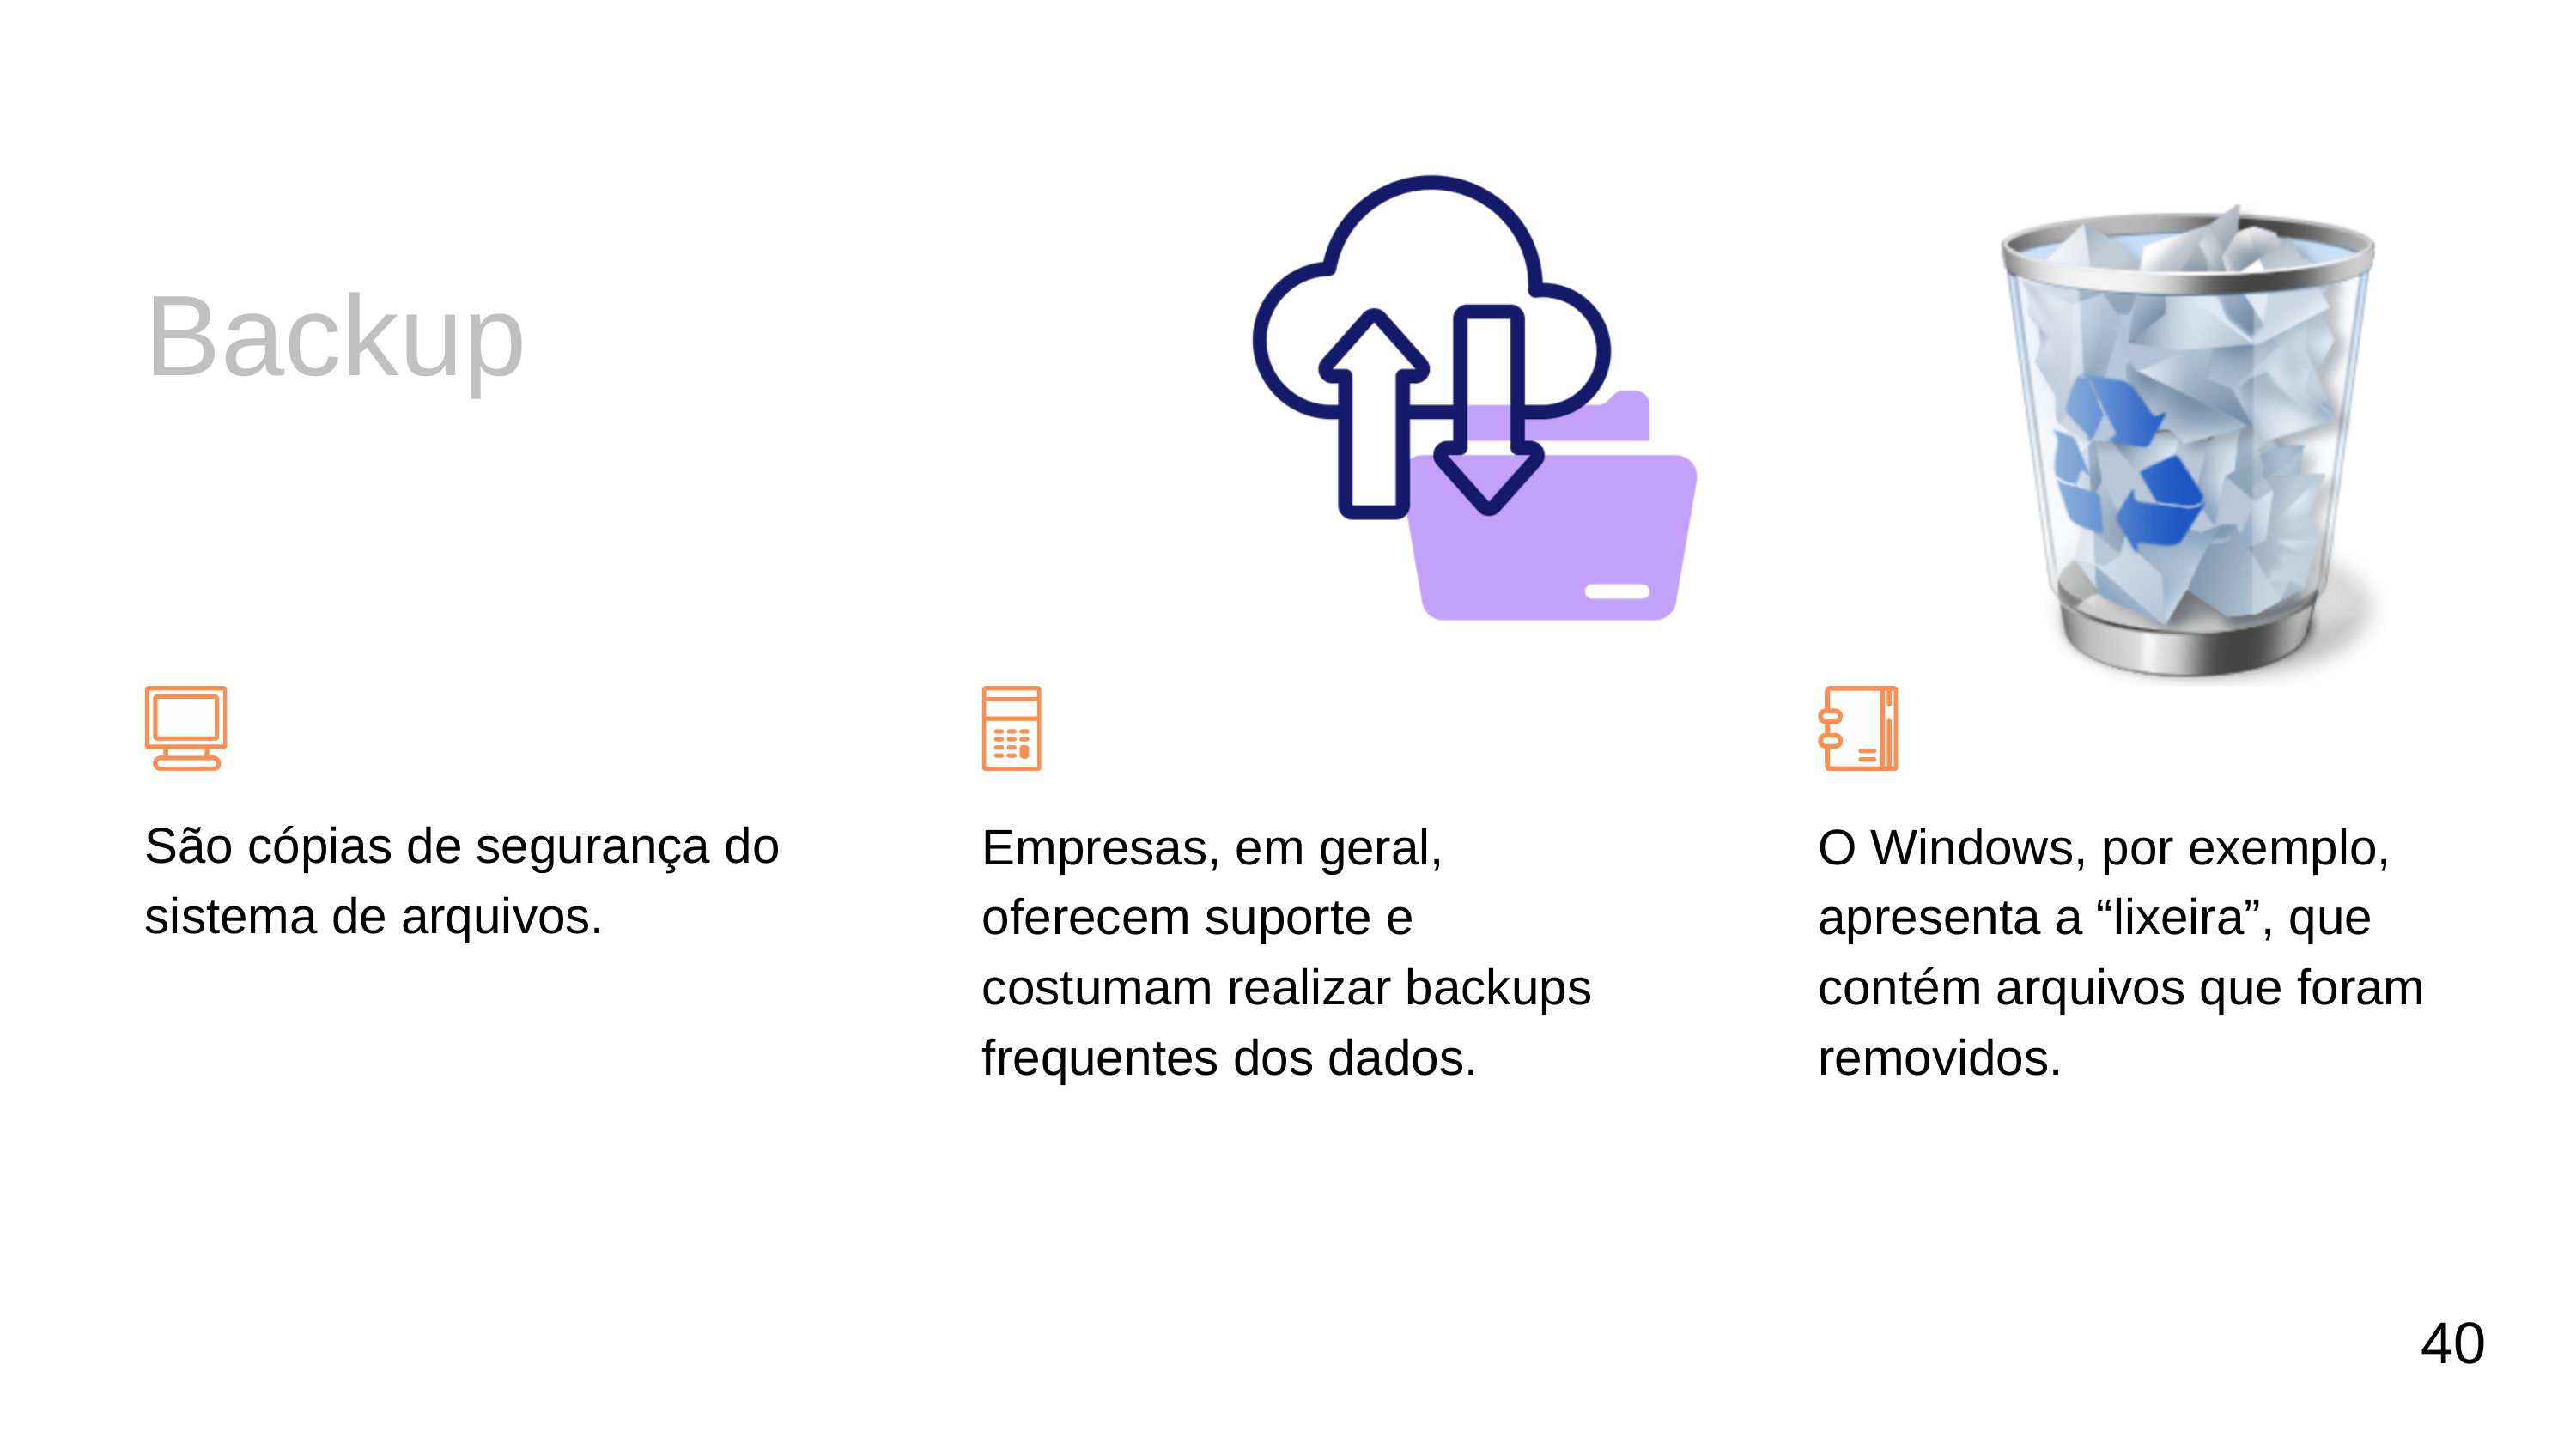

Backup

São cópias de segurança do sistema de arquivos.

Empresas, em geral, oferecem suporte e costumam realizar backups frequentes dos dados.
O Windows, por exemplo, apresenta a “lixeira”, que contém arquivos que foram removidos.
40